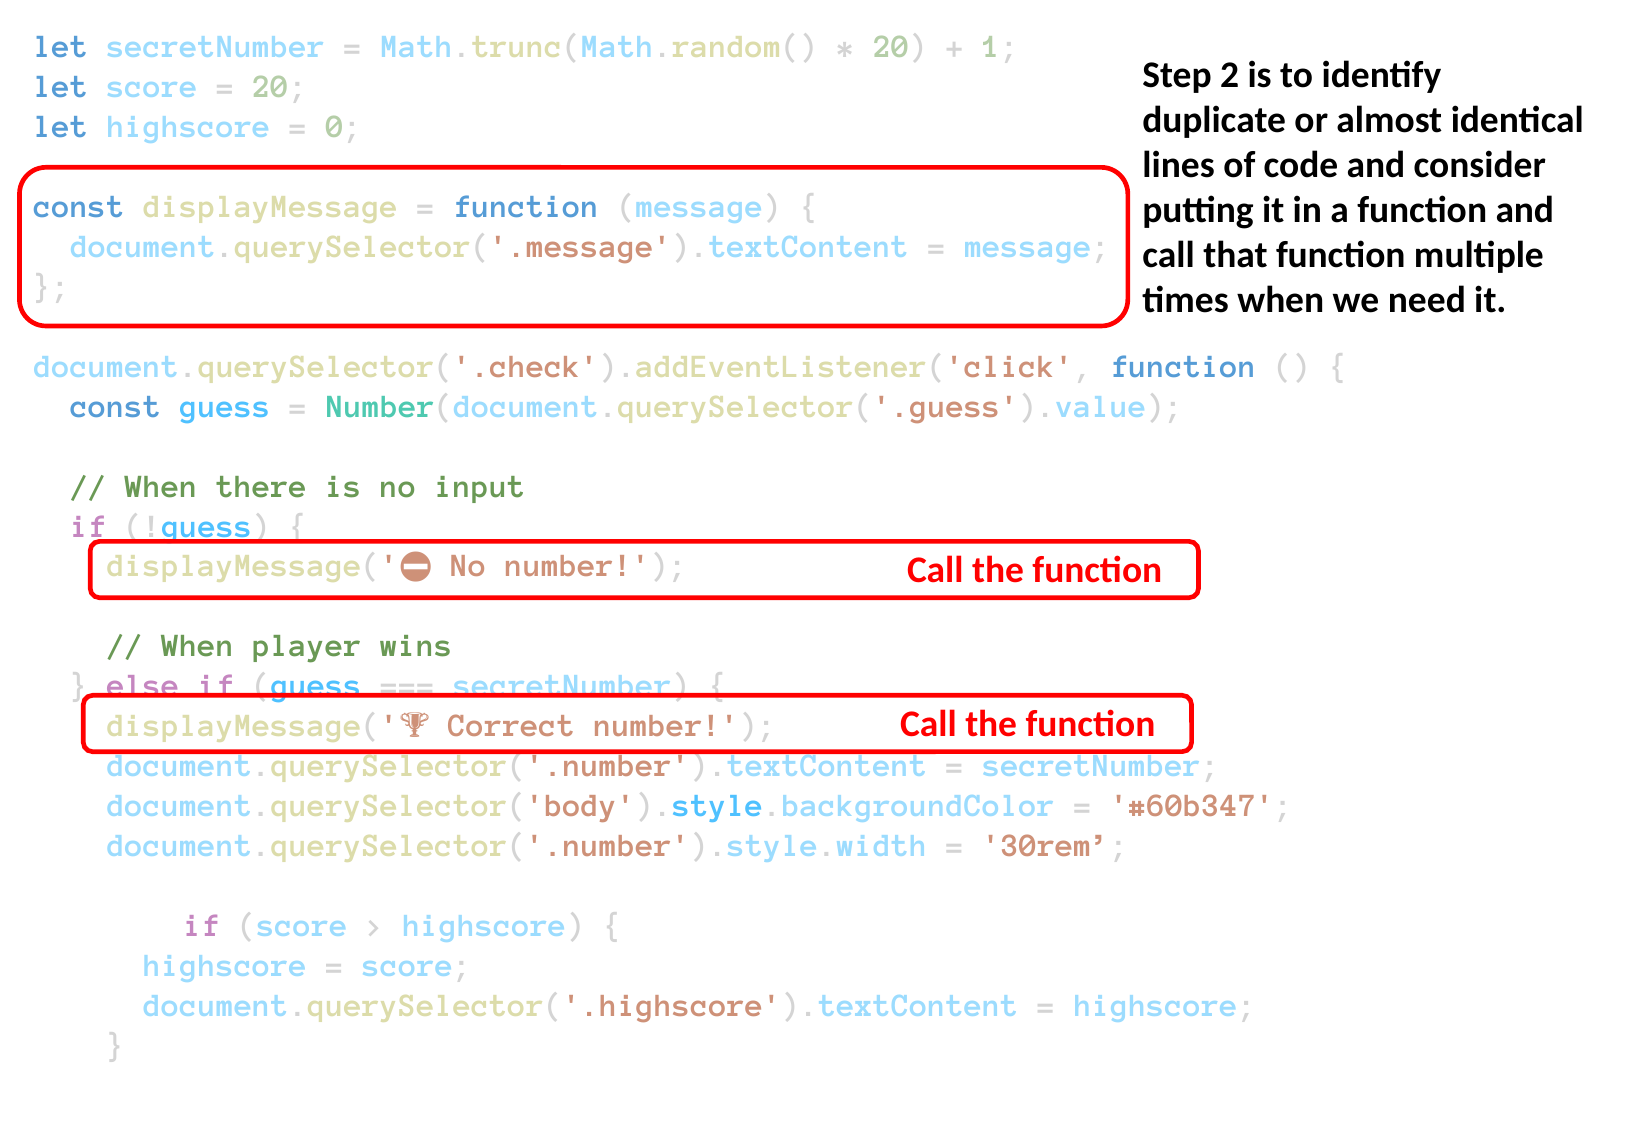

let secretNumber = Math.trunc(Math.random() * 20) + 1;
let score = 20;
let highscore = 0;
const displayMessage = function (message) {
  document.querySelector('.message').textContent = message;
};
document.querySelector('.check').addEventListener('click', function () {
  const guess = Number(document.querySelector('.guess').value);
  // When there is no input
  if (!guess) {
    displayMessage('⛔ No number!');
    // When player wins
  } else if (guess === secretNumber) {
    displayMessage('🏆 Correct number!');
    document.querySelector('.number').textContent = secretNumber;
    document.querySelector('body').style.backgroundColor = '#60b347';
    document.querySelector('.number').style.width = '30rem’;

	if (score > highscore) {
      highscore = score;
      document.querySelector('.highscore').textContent = highscore;
    }
Step 2 is to identify duplicate or almost identical lines of code and consider putting it in a function and call that function multiple times when we need it.

Call the function

Call the function